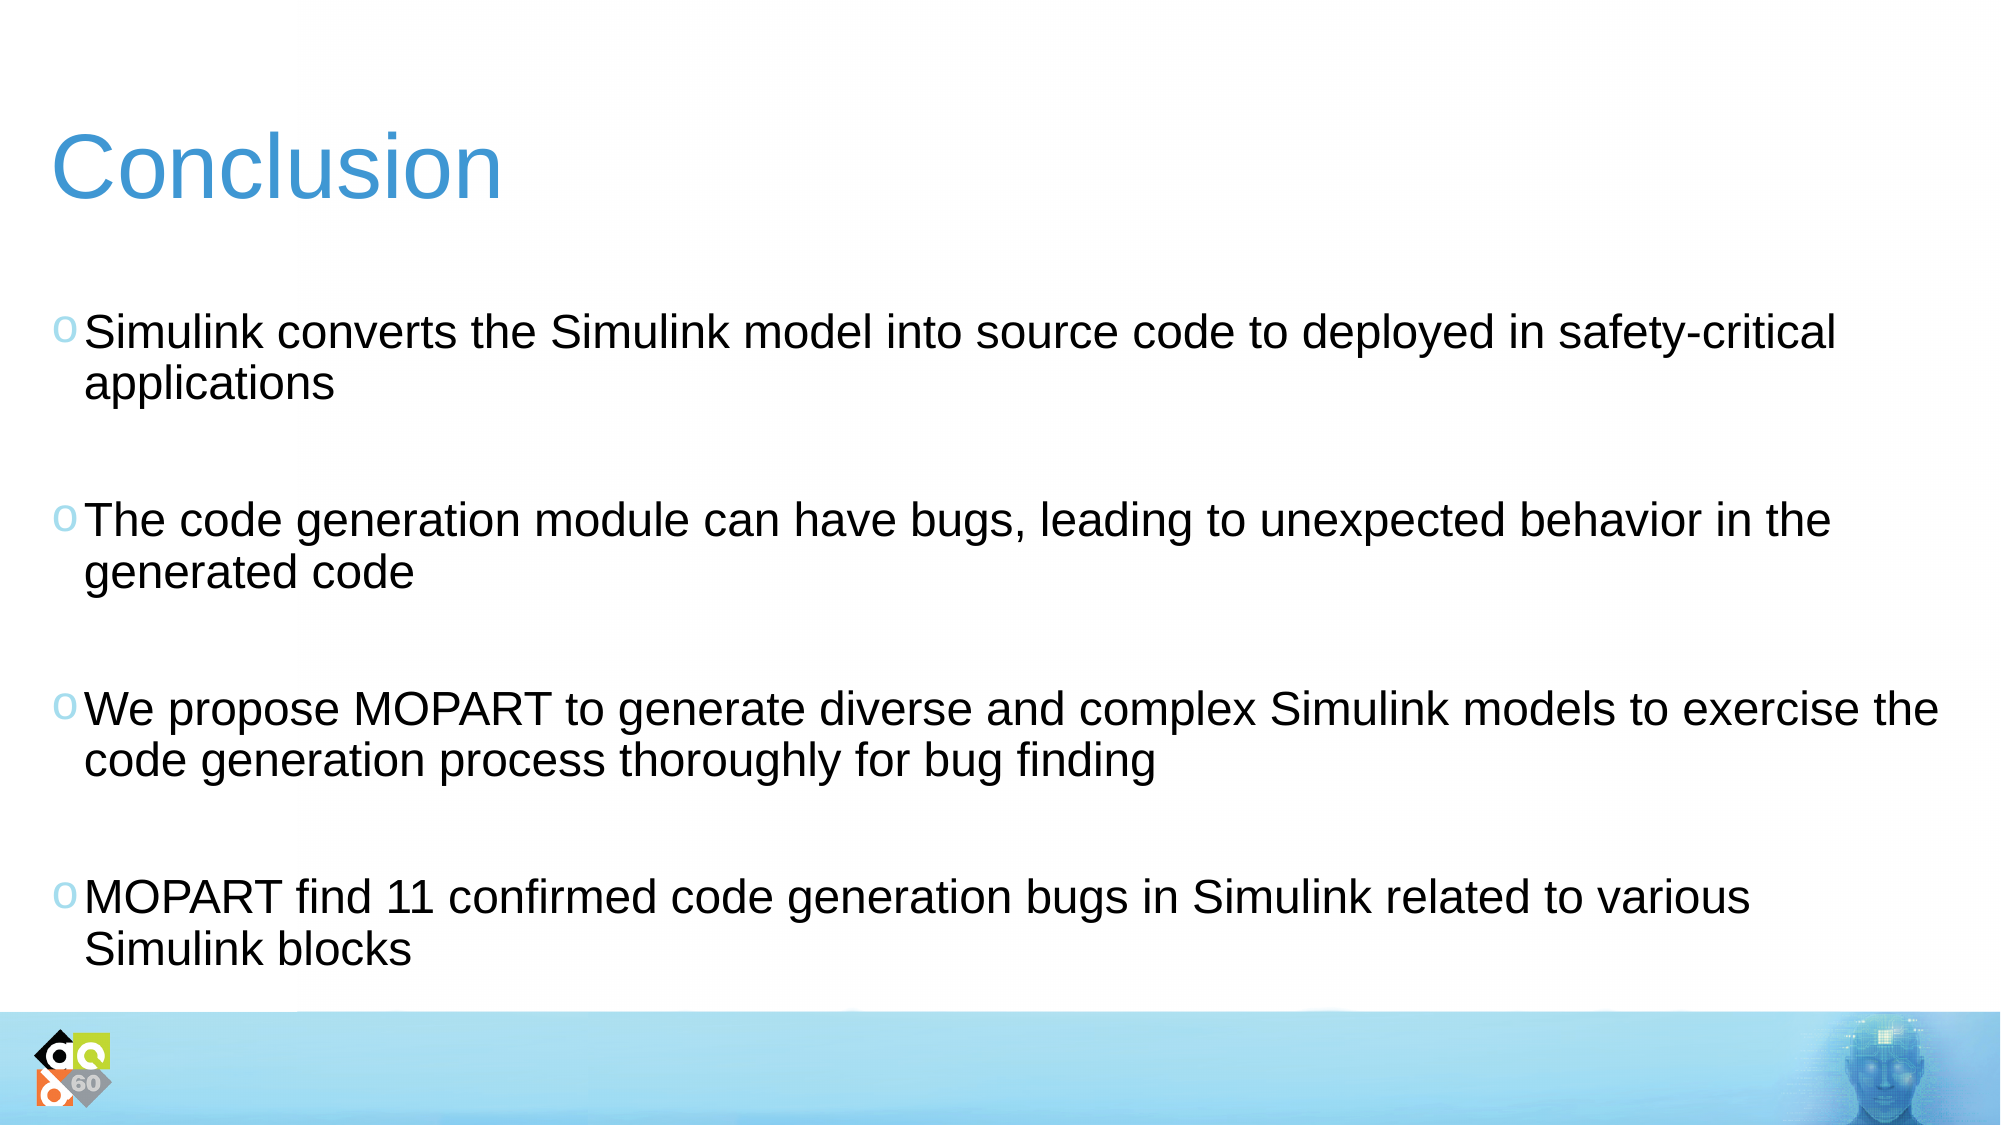

# Conclusion
Simulink converts the Simulink model into source code to deployed in safety-critical applications

The code generation module can have bugs, leading to unexpected behavior in the generated code

We propose MOPART to generate diverse and complex Simulink models to exercise the code generation process thoroughly for bug finding

MOPART find 11 confirmed code generation bugs in Simulink related to various Simulink blocks